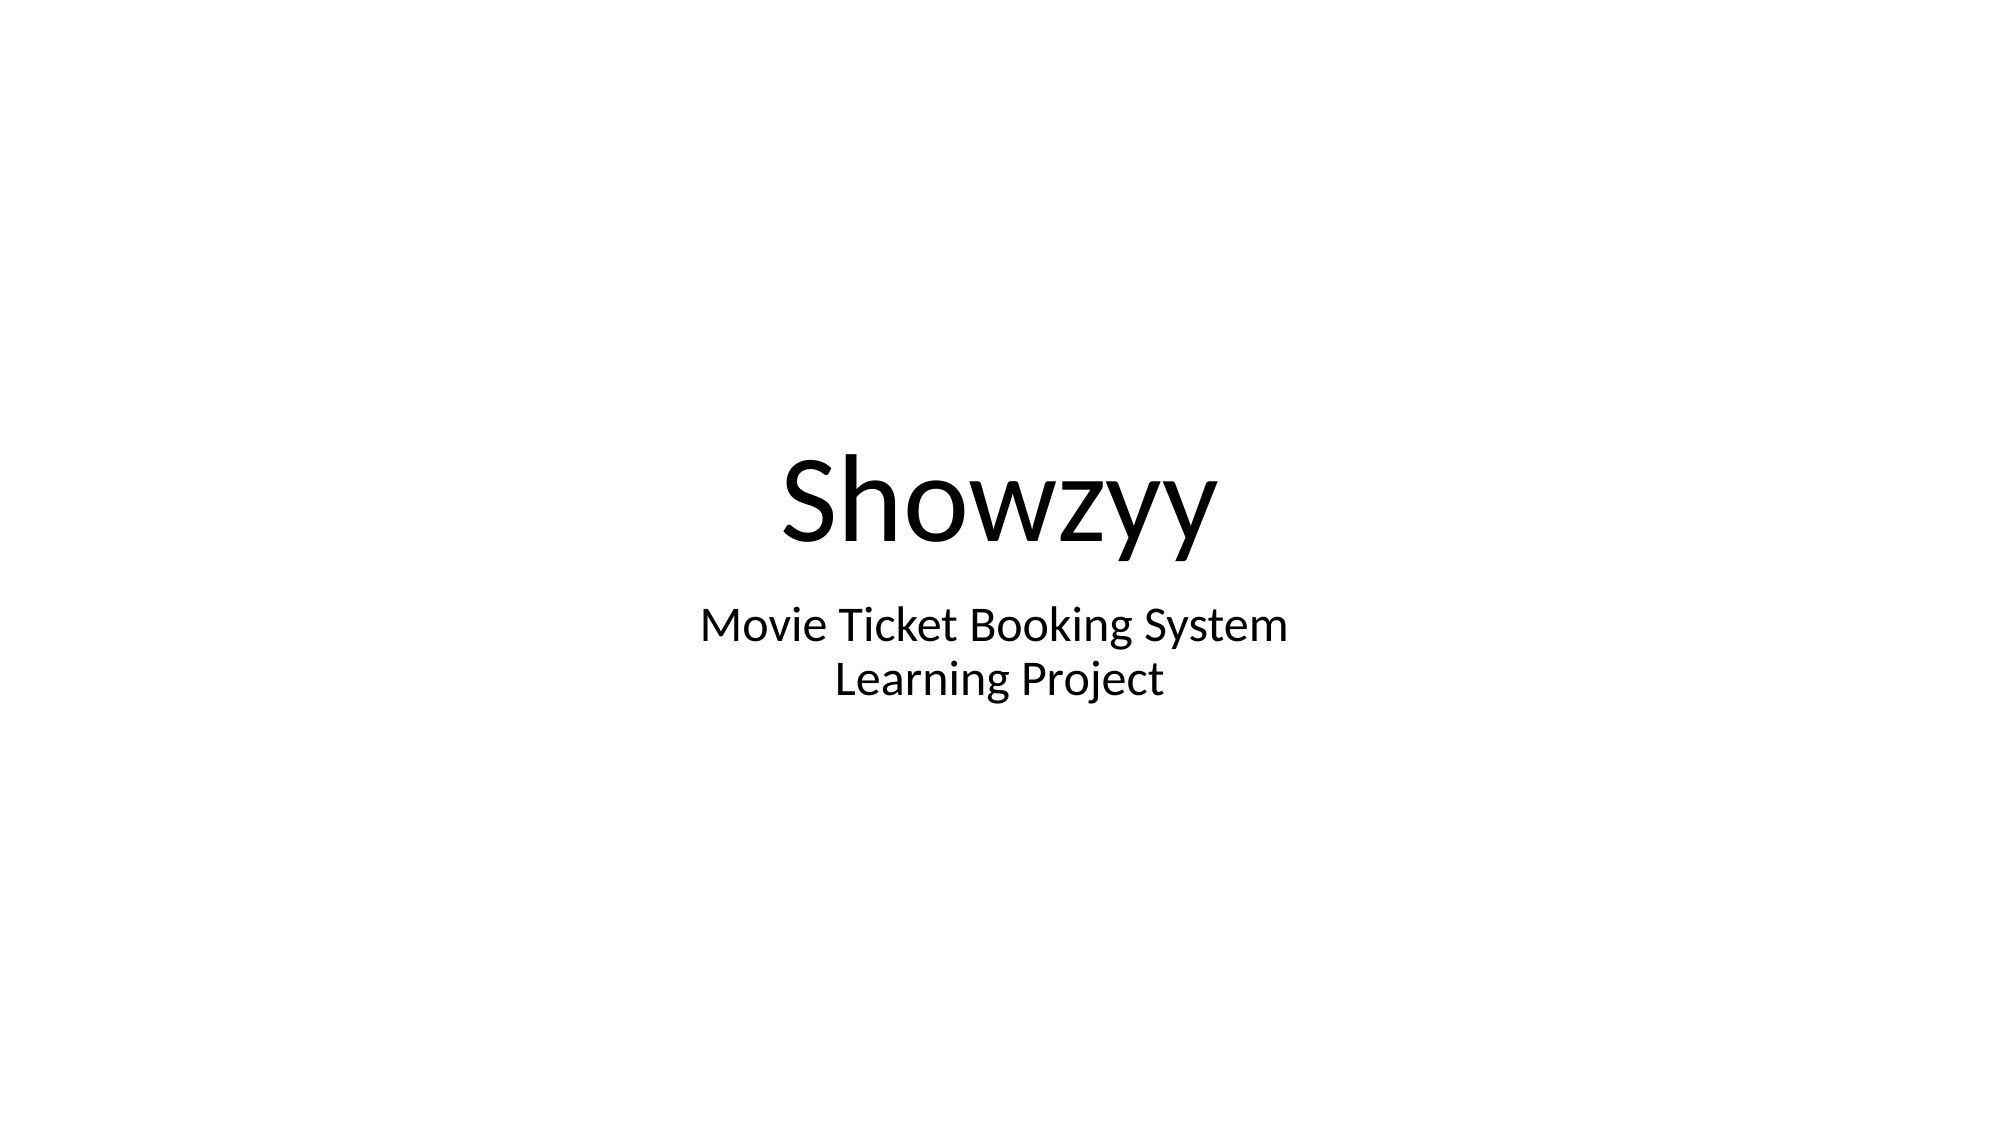

# Showzyy
Movie Ticket Booking System
Learning Project